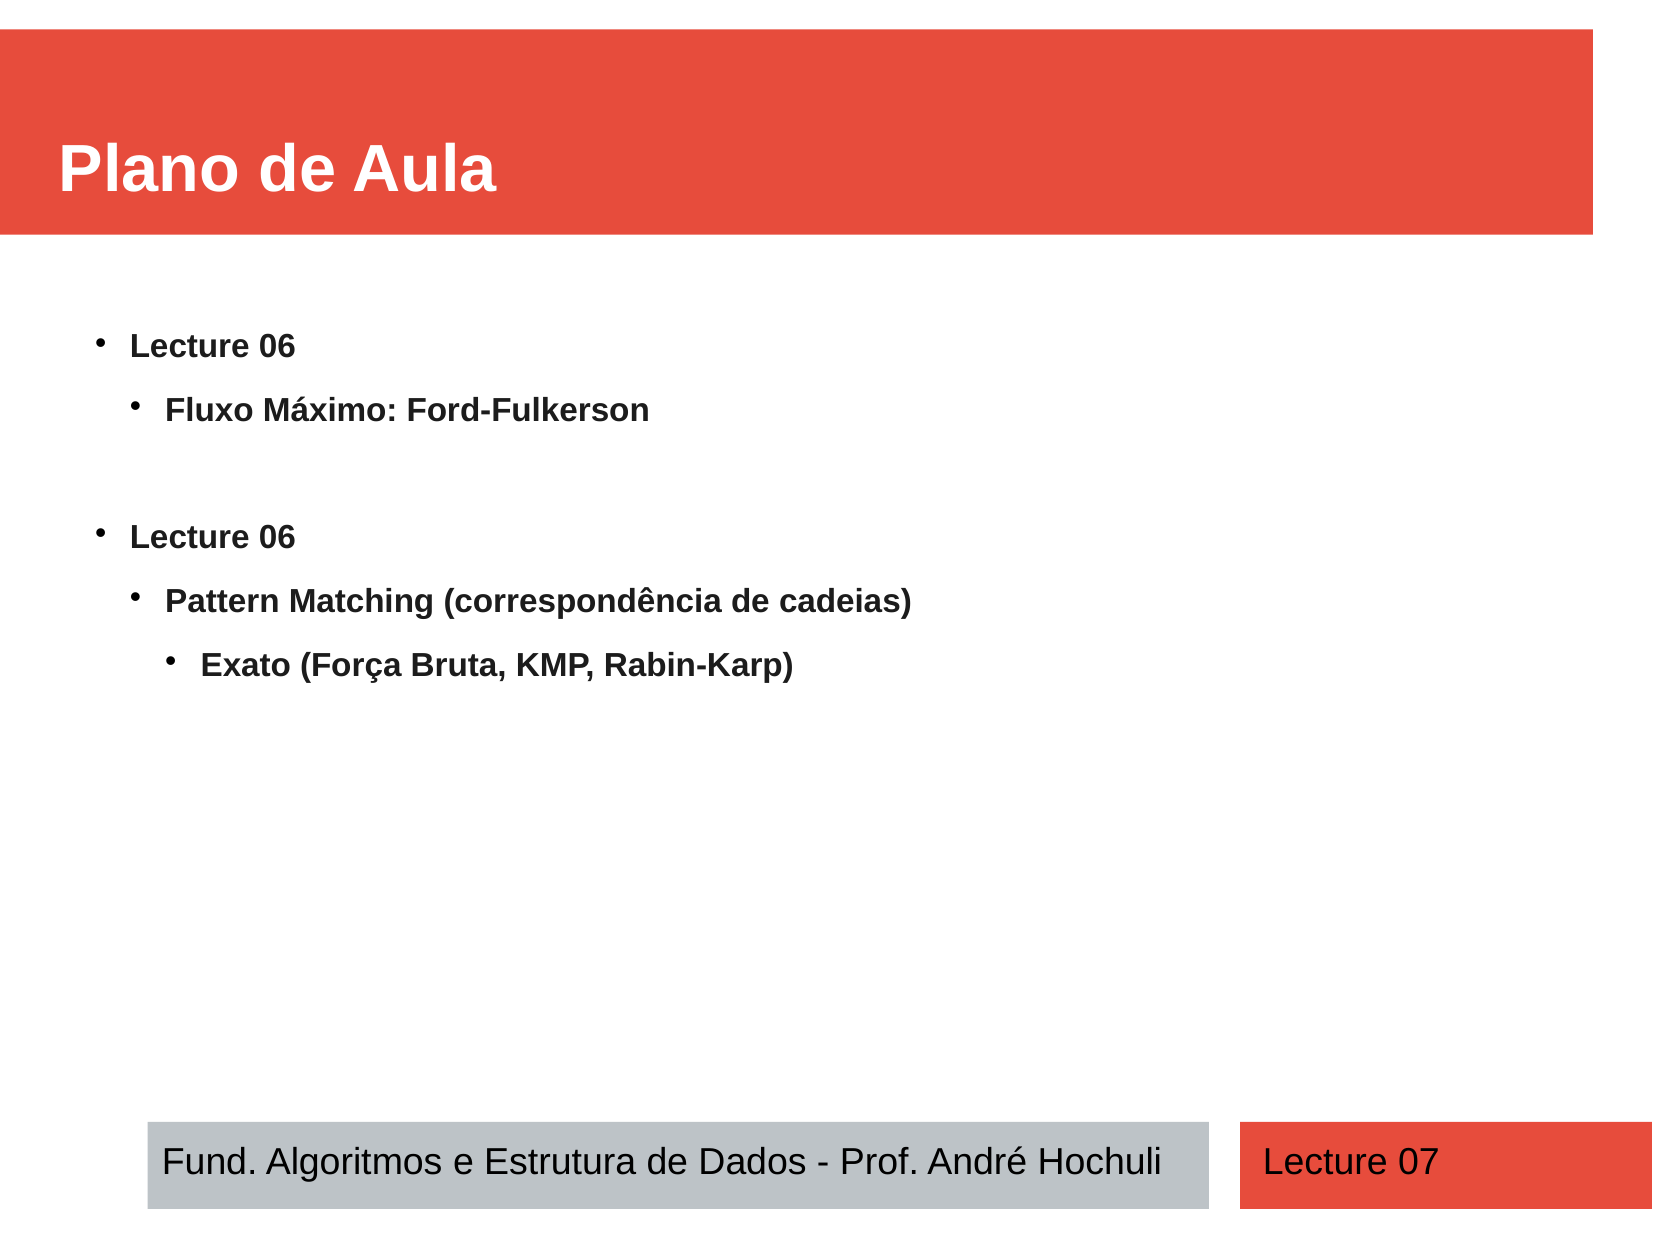

Plano de Aula
Lecture 06
Fluxo Máximo: Ford-Fulkerson

Lecture 06
Pattern Matching (correspondência de cadeias)
Exato (Força Bruta, KMP, Rabin-Karp)

Fund. Algoritmos e Estrutura de Dados - Prof. André Hochuli
Lecture 07